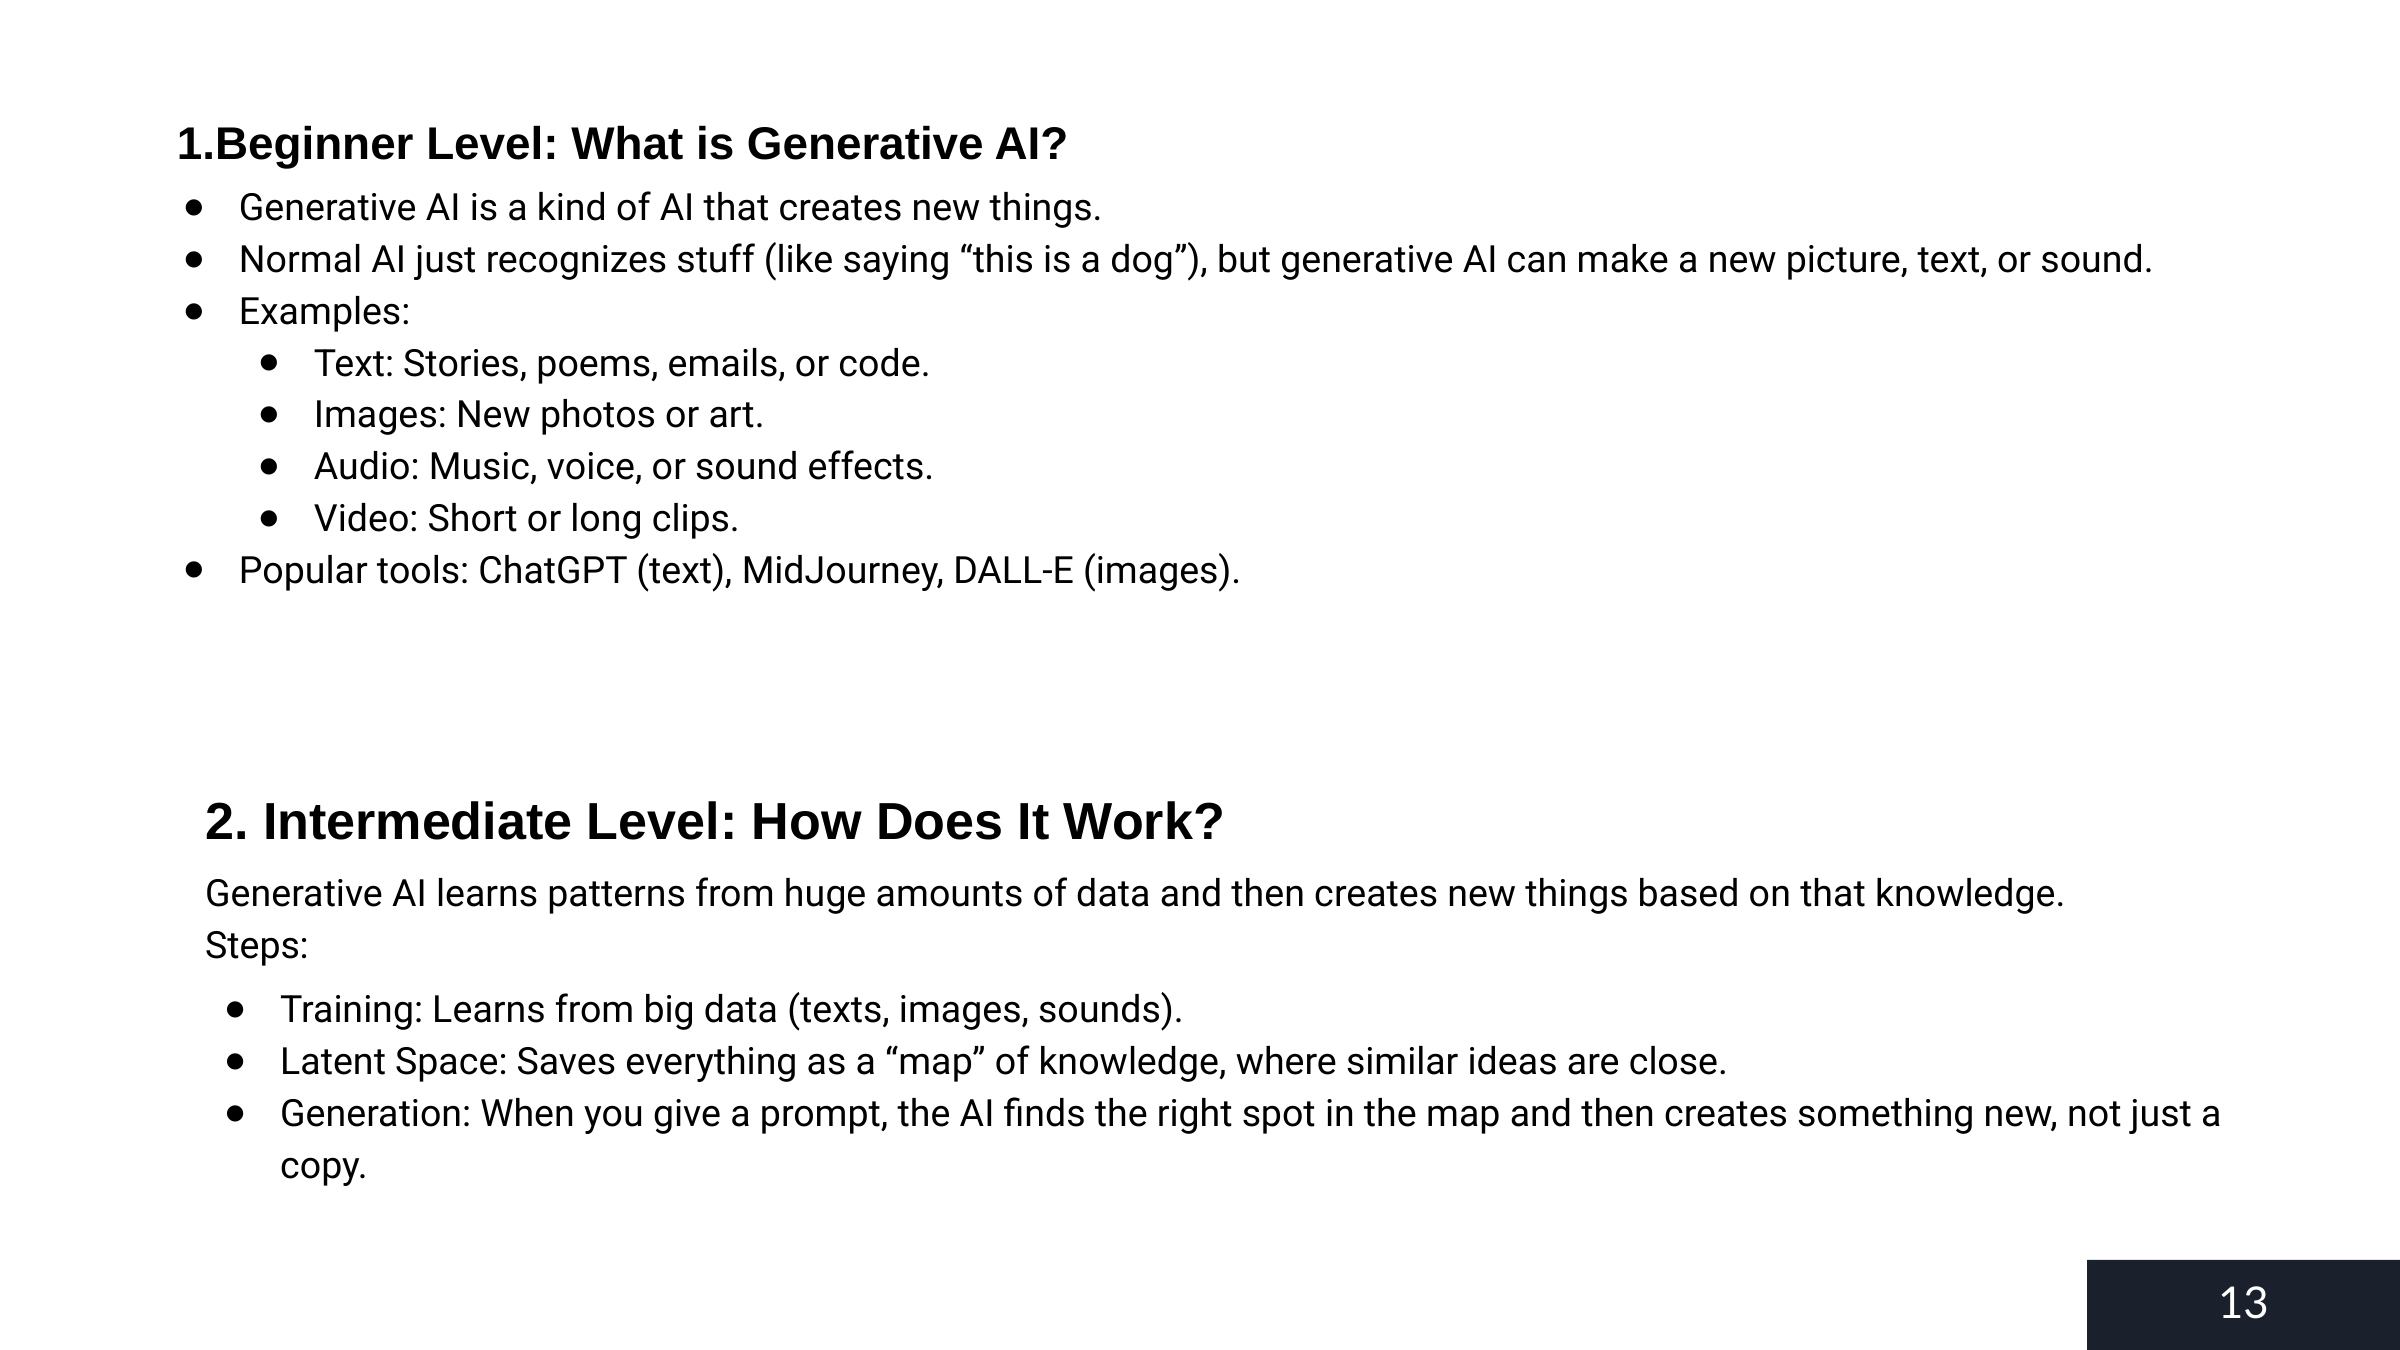

1.Beginner Level: What is Generative AI?
Generative AI is a kind of AI that creates new things.
Normal AI just recognizes stuff (like saying “this is a dog”), but generative AI can make a new picture, text, or sound.
Examples:
Text: Stories, poems, emails, or code.
Images: New photos or art.
Audio: Music, voice, or sound effects.
Video: Short or long clips.
Popular tools: ChatGPT (text), MidJourney, DALL‑E (images).

2. Intermediate Level: How Does It Work?
Generative AI learns patterns from huge amounts of data and then creates new things based on that knowledge.
Steps:
Training: Learns from big data (texts, images, sounds).
Latent Space: Saves everything as a “map” of knowledge, where similar ideas are close.
Generation: When you give a prompt, the AI finds the right spot in the map and then creates something new, not just a copy.

13